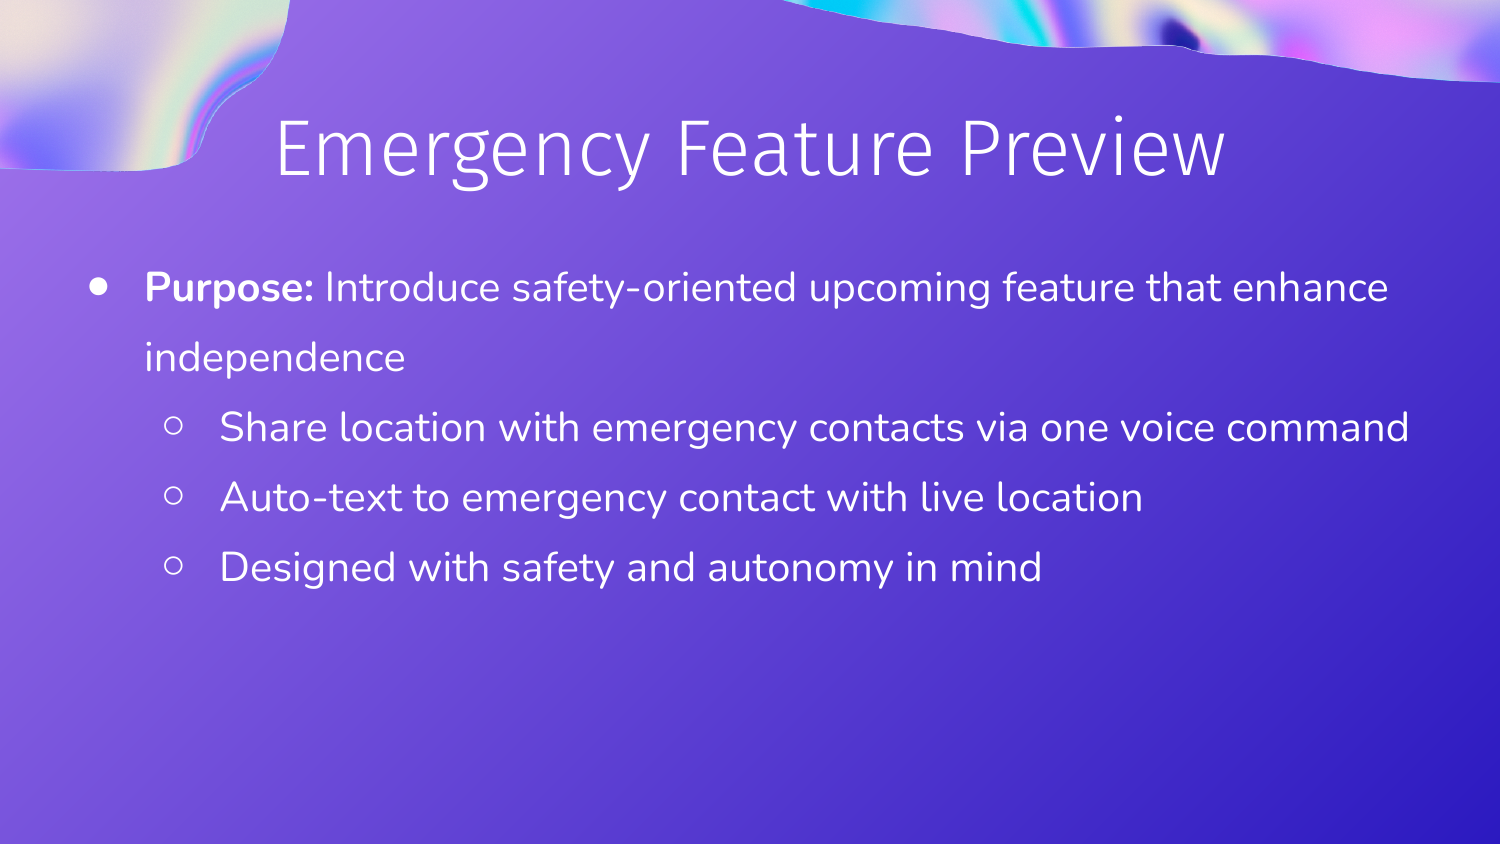

Emergency Feature Preview
Purpose: Introduce safety-oriented upcoming feature that enhance independence
Share location with emergency contacts via one voice command
Auto-text to emergency contact with live location
Designed with safety and autonomy in mind